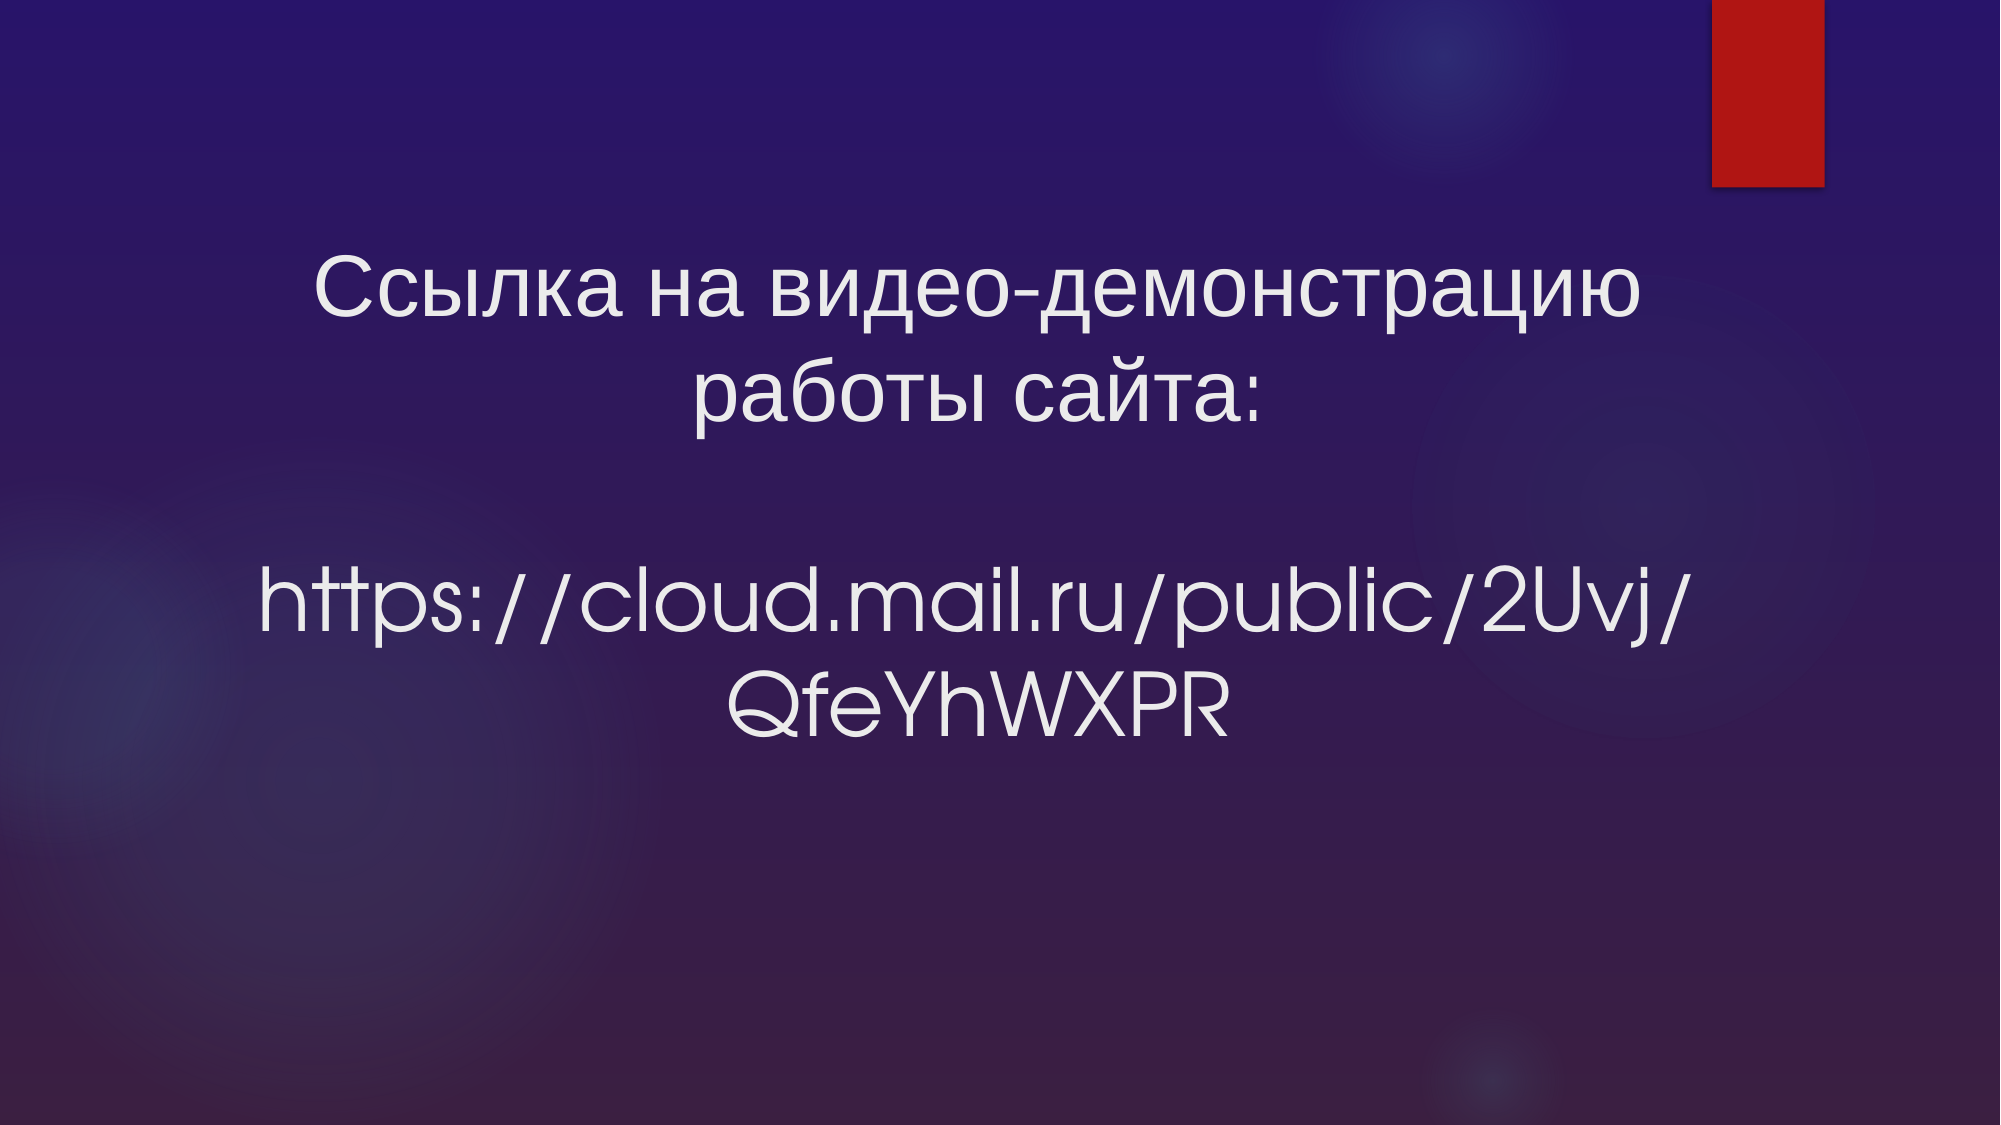

# Ссылка на видео-демонстрацию работы сайта: https://cloud.mail.ru/public/2Uvj/QfeYhWXPR